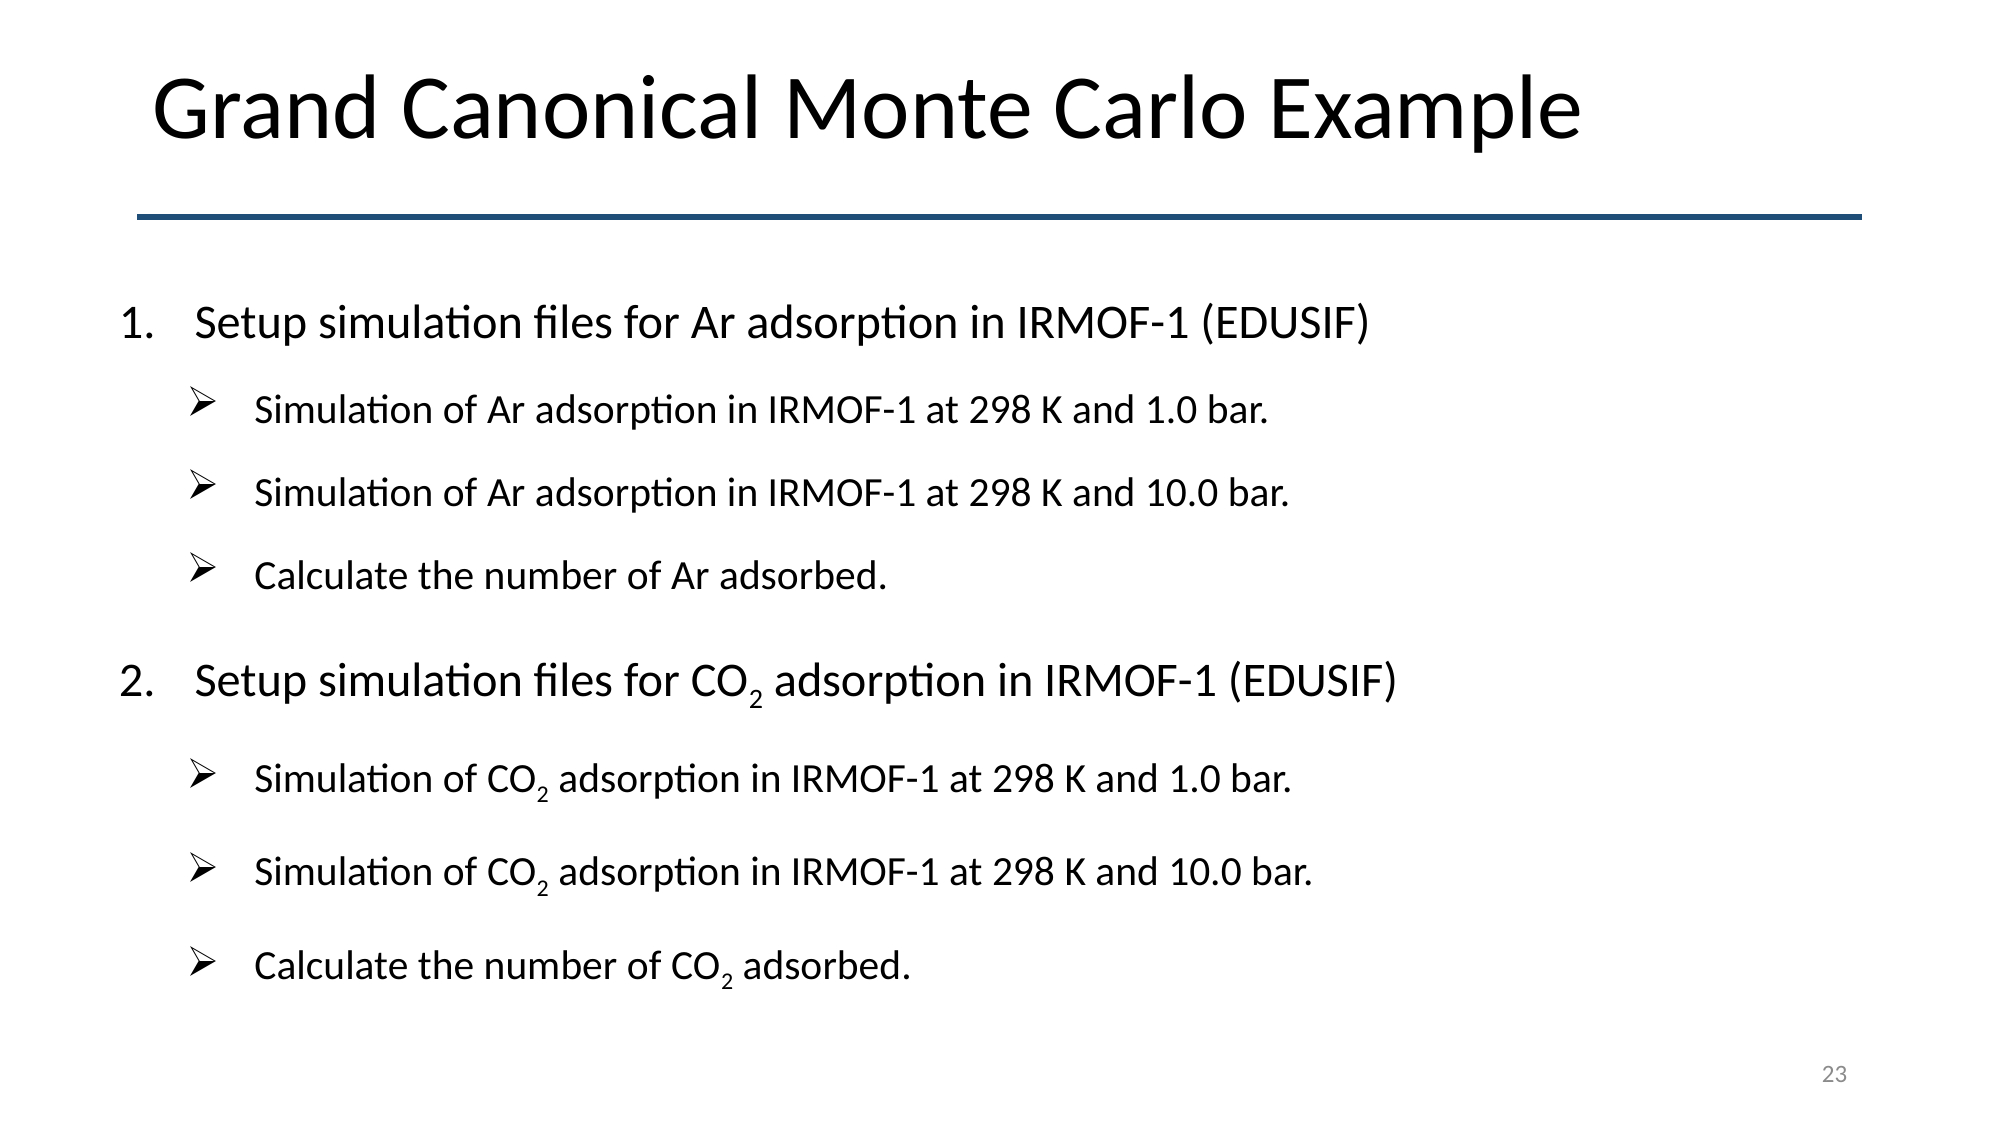

# Grand Canonical Monte Carlo Example
Setup simulation files for Ar adsorption in IRMOF-1 (EDUSIF)
Simulation of Ar adsorption in IRMOF-1 at 298 K and 1.0 bar.
Simulation of Ar adsorption in IRMOF-1 at 298 K and 10.0 bar.
Calculate the number of Ar adsorbed.
Setup simulation files for CO2 adsorption in IRMOF-1 (EDUSIF)
Simulation of CO2 adsorption in IRMOF-1 at 298 K and 1.0 bar.
Simulation of CO2 adsorption in IRMOF-1 at 298 K and 10.0 bar.
Calculate the number of CO2 adsorbed.
23